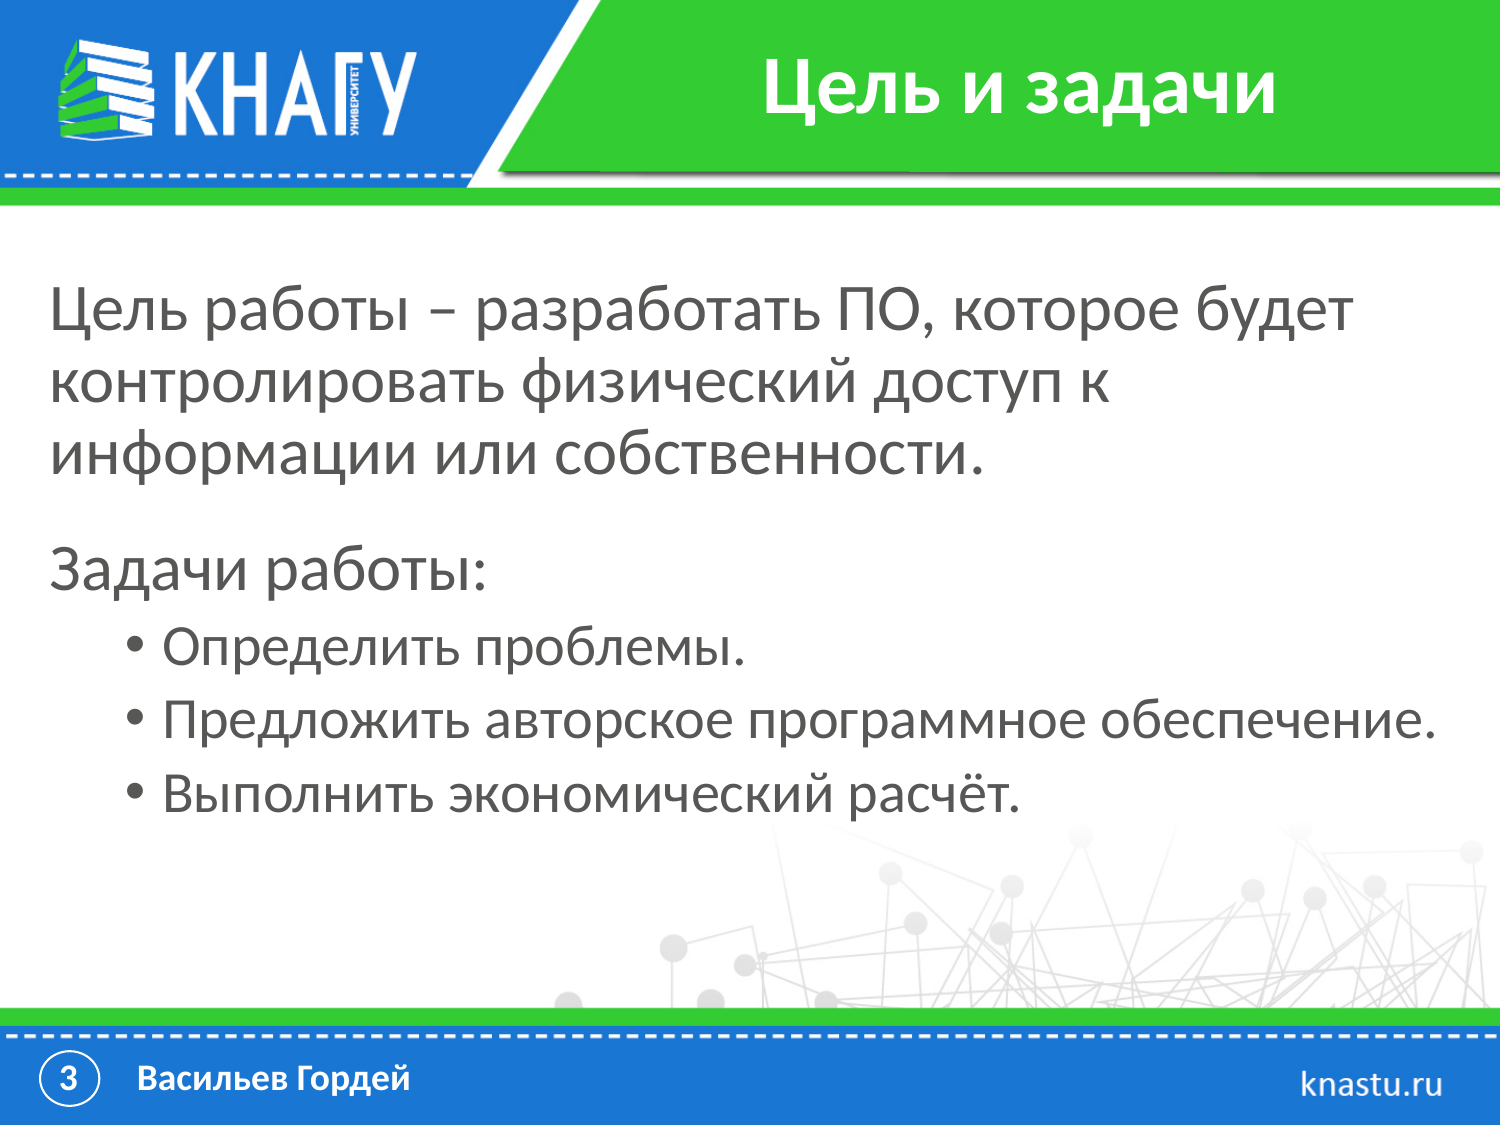

# Цель и задачи
Цель работы – разработать ПО, которое будет контролировать физический доступ к информации или собственности.

Задачи работы:
Определить проблемы.
Предложить авторское программное обеспечение.
Выполнить экономический расчёт.

 3       Васильев Гордей